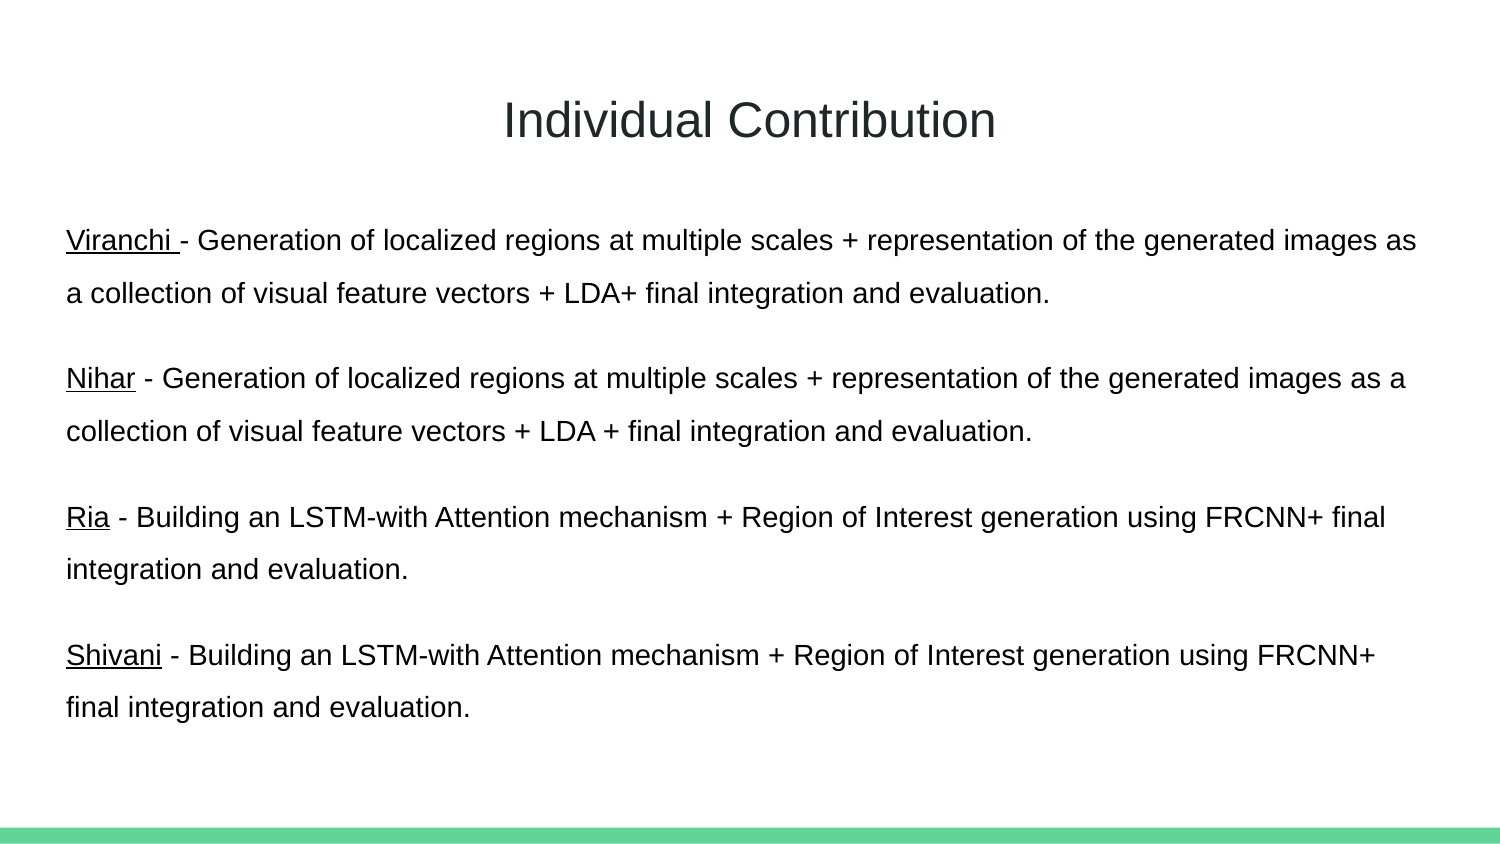

# Individual Contribution
Viranchi - Generation of localized regions at multiple scales + representation of the generated images as a collection of visual feature vectors + LDA+ final integration and evaluation.
Nihar - Generation of localized regions at multiple scales + representation of the generated images as a collection of visual feature vectors + LDA + final integration and evaluation.
Ria - Building an LSTM-with Attention mechanism + Region of Interest generation using FRCNN+ final integration and evaluation.
Shivani - Building an LSTM-with Attention mechanism + Region of Interest generation using FRCNN+ final integration and evaluation.